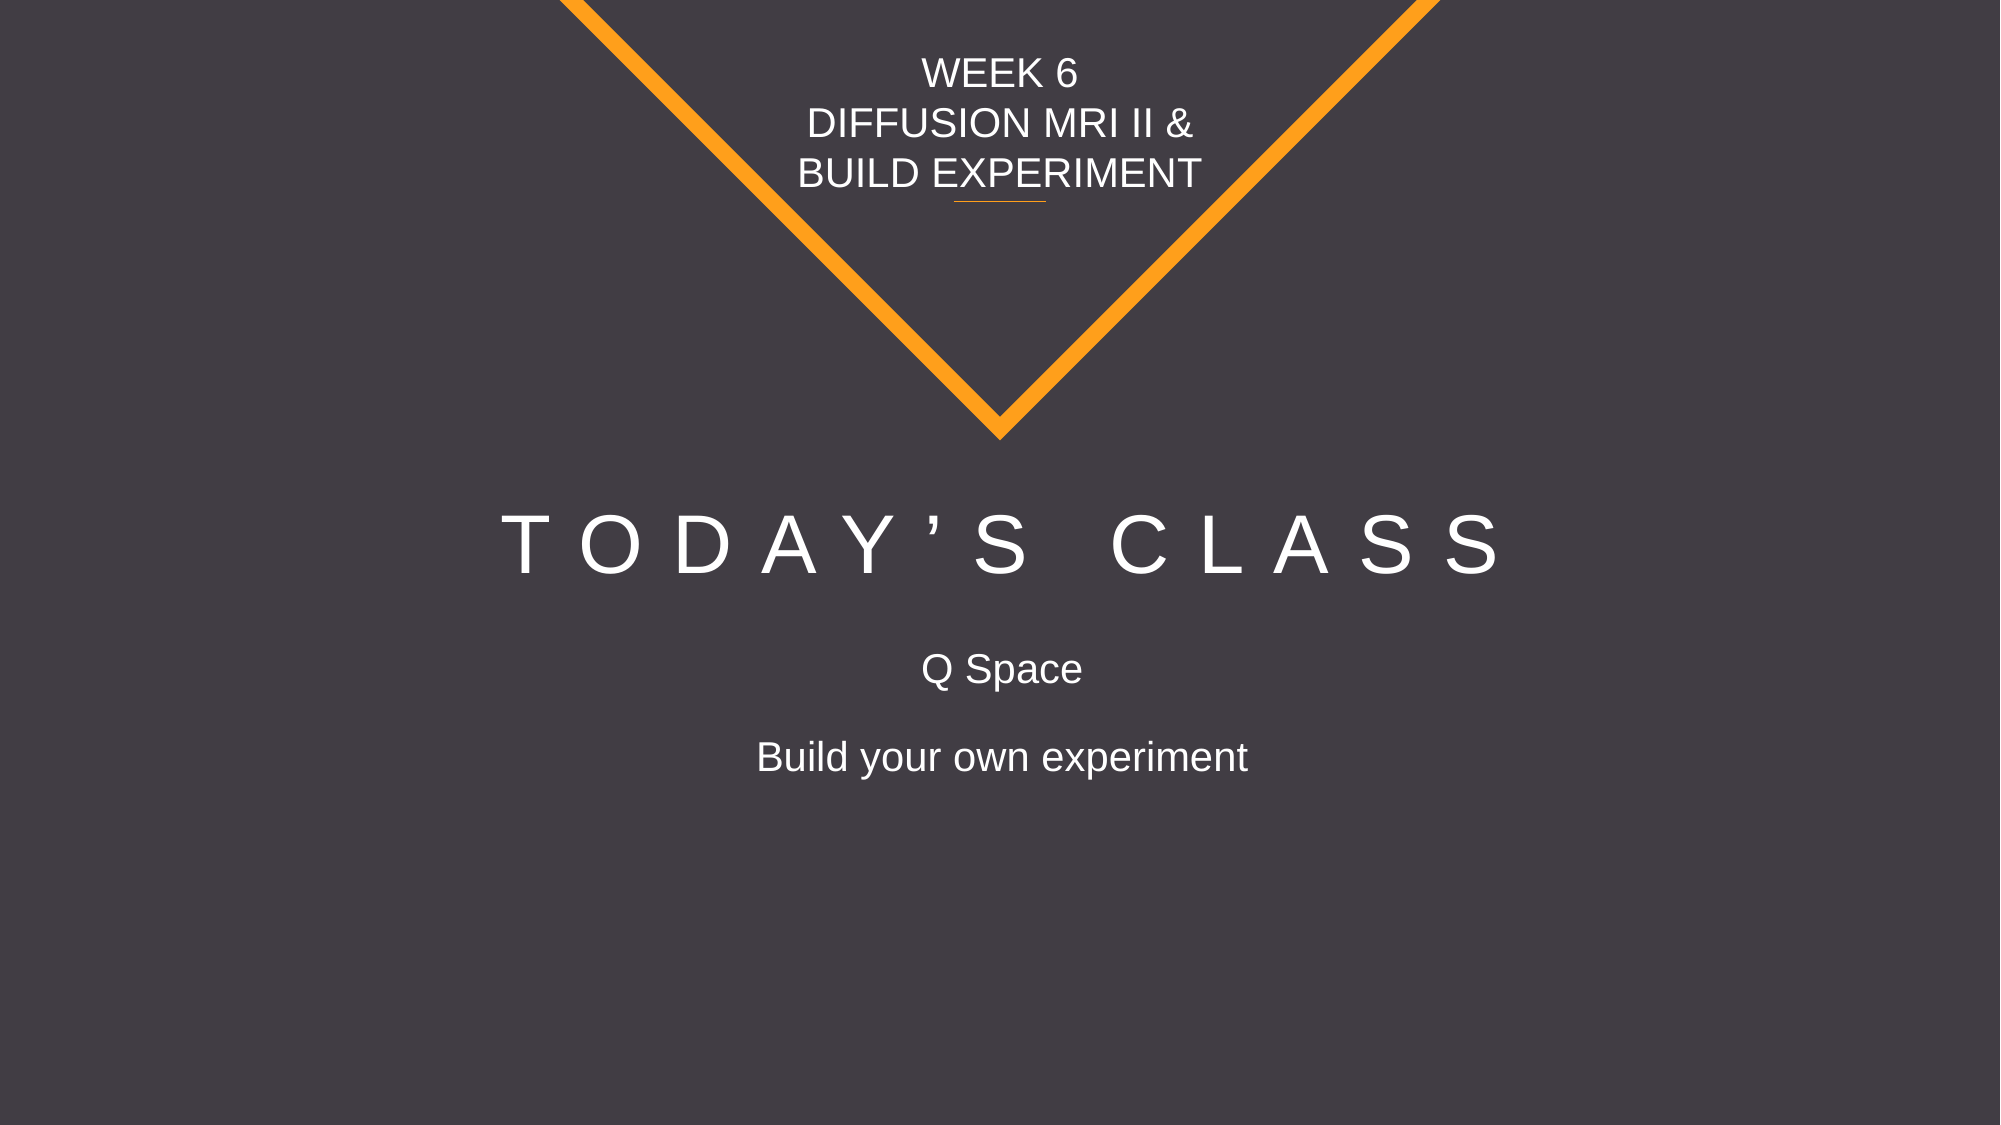

WEEK 6
DIFFUSION MRI II &
BUILD EXPERIMENT
TODAY’S CLASS
Q Space
Build your own experiment